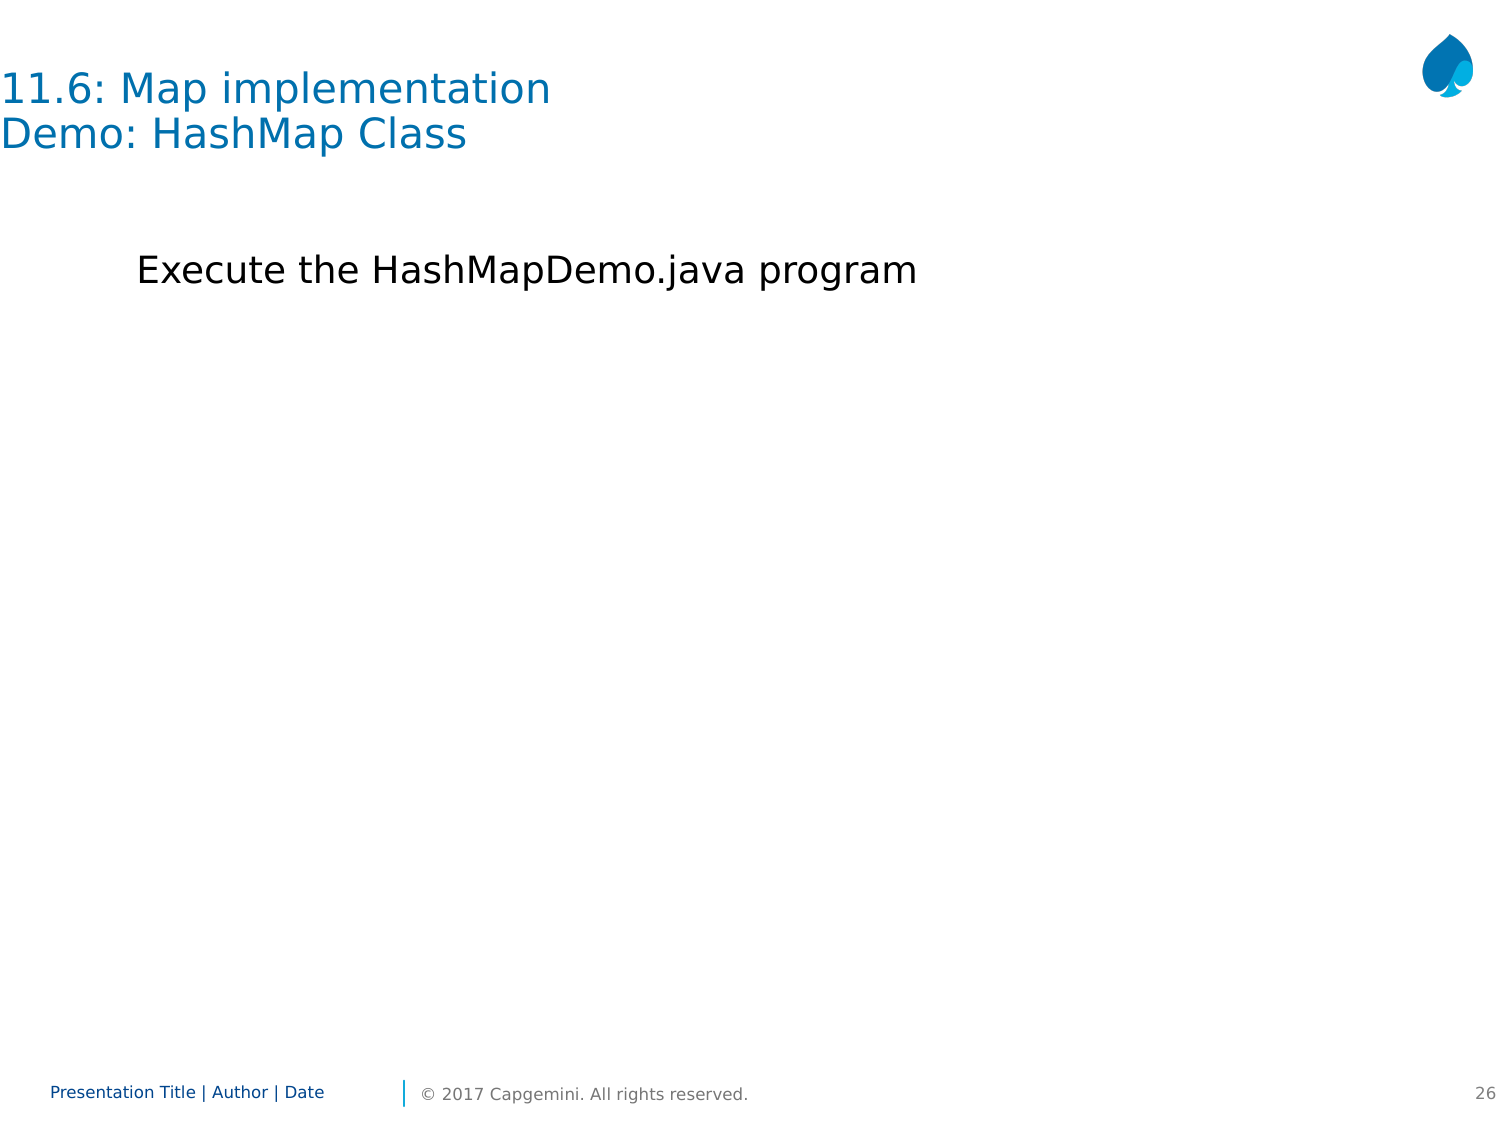

11.6: Map implementation
Demo: HashMap Class
Execute the HashMapDemo.java program